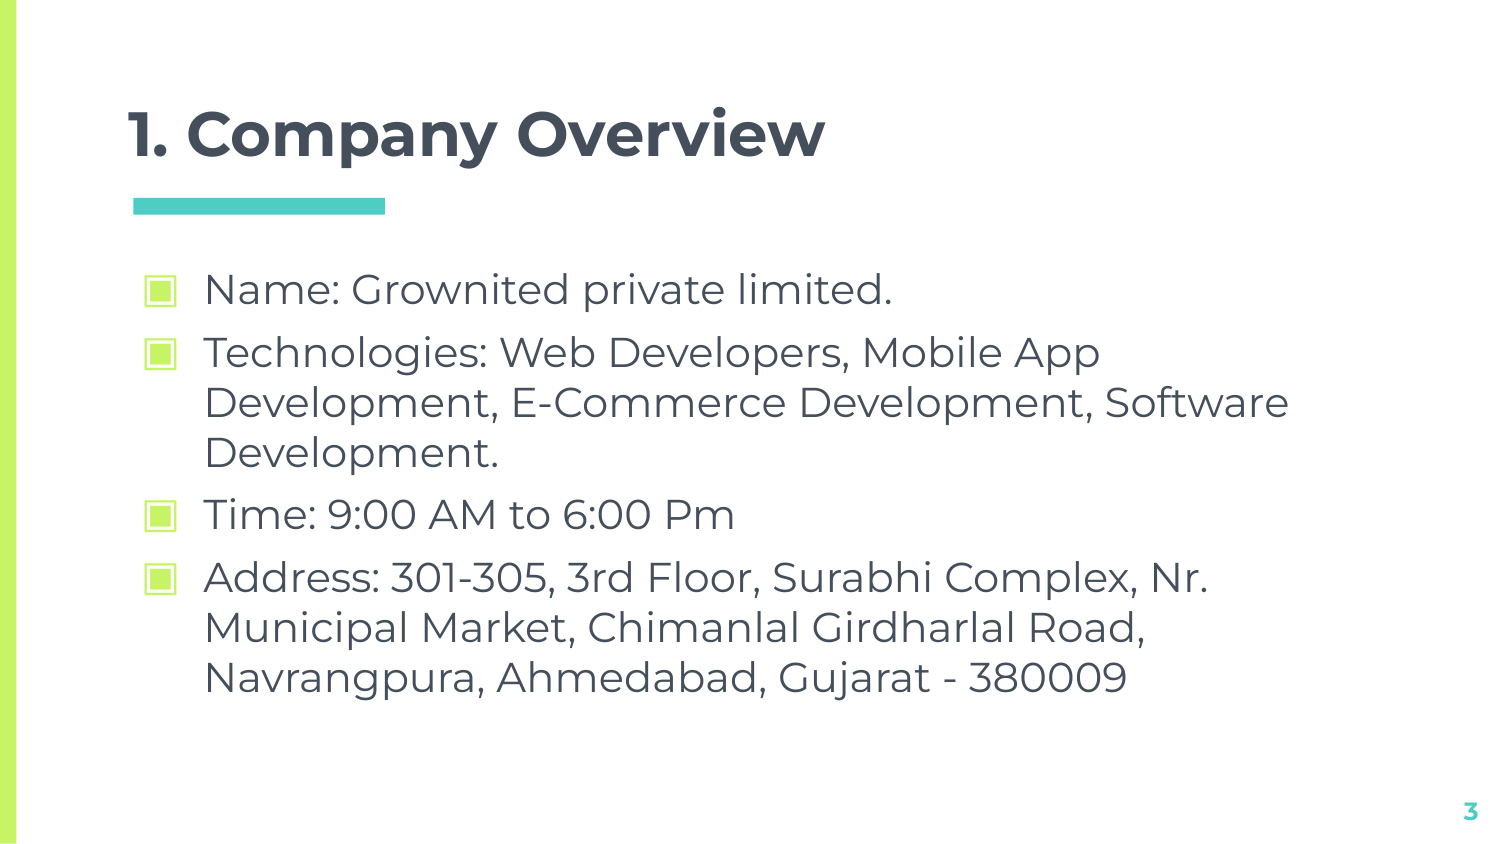

# 1. Company Overview
Name: Grownited private limited.
Technologies: Web Developers, Mobile App Development, E-Commerce Development, Software Development.
Time: 9:00 AM to 6:00 Pm
Address: 301-305, 3rd Floor, Surabhi Complex, Nr. Municipal Market, Chimanlal Girdharlal Road, Navrangpura, Ahmedabad, Gujarat - 380009
3